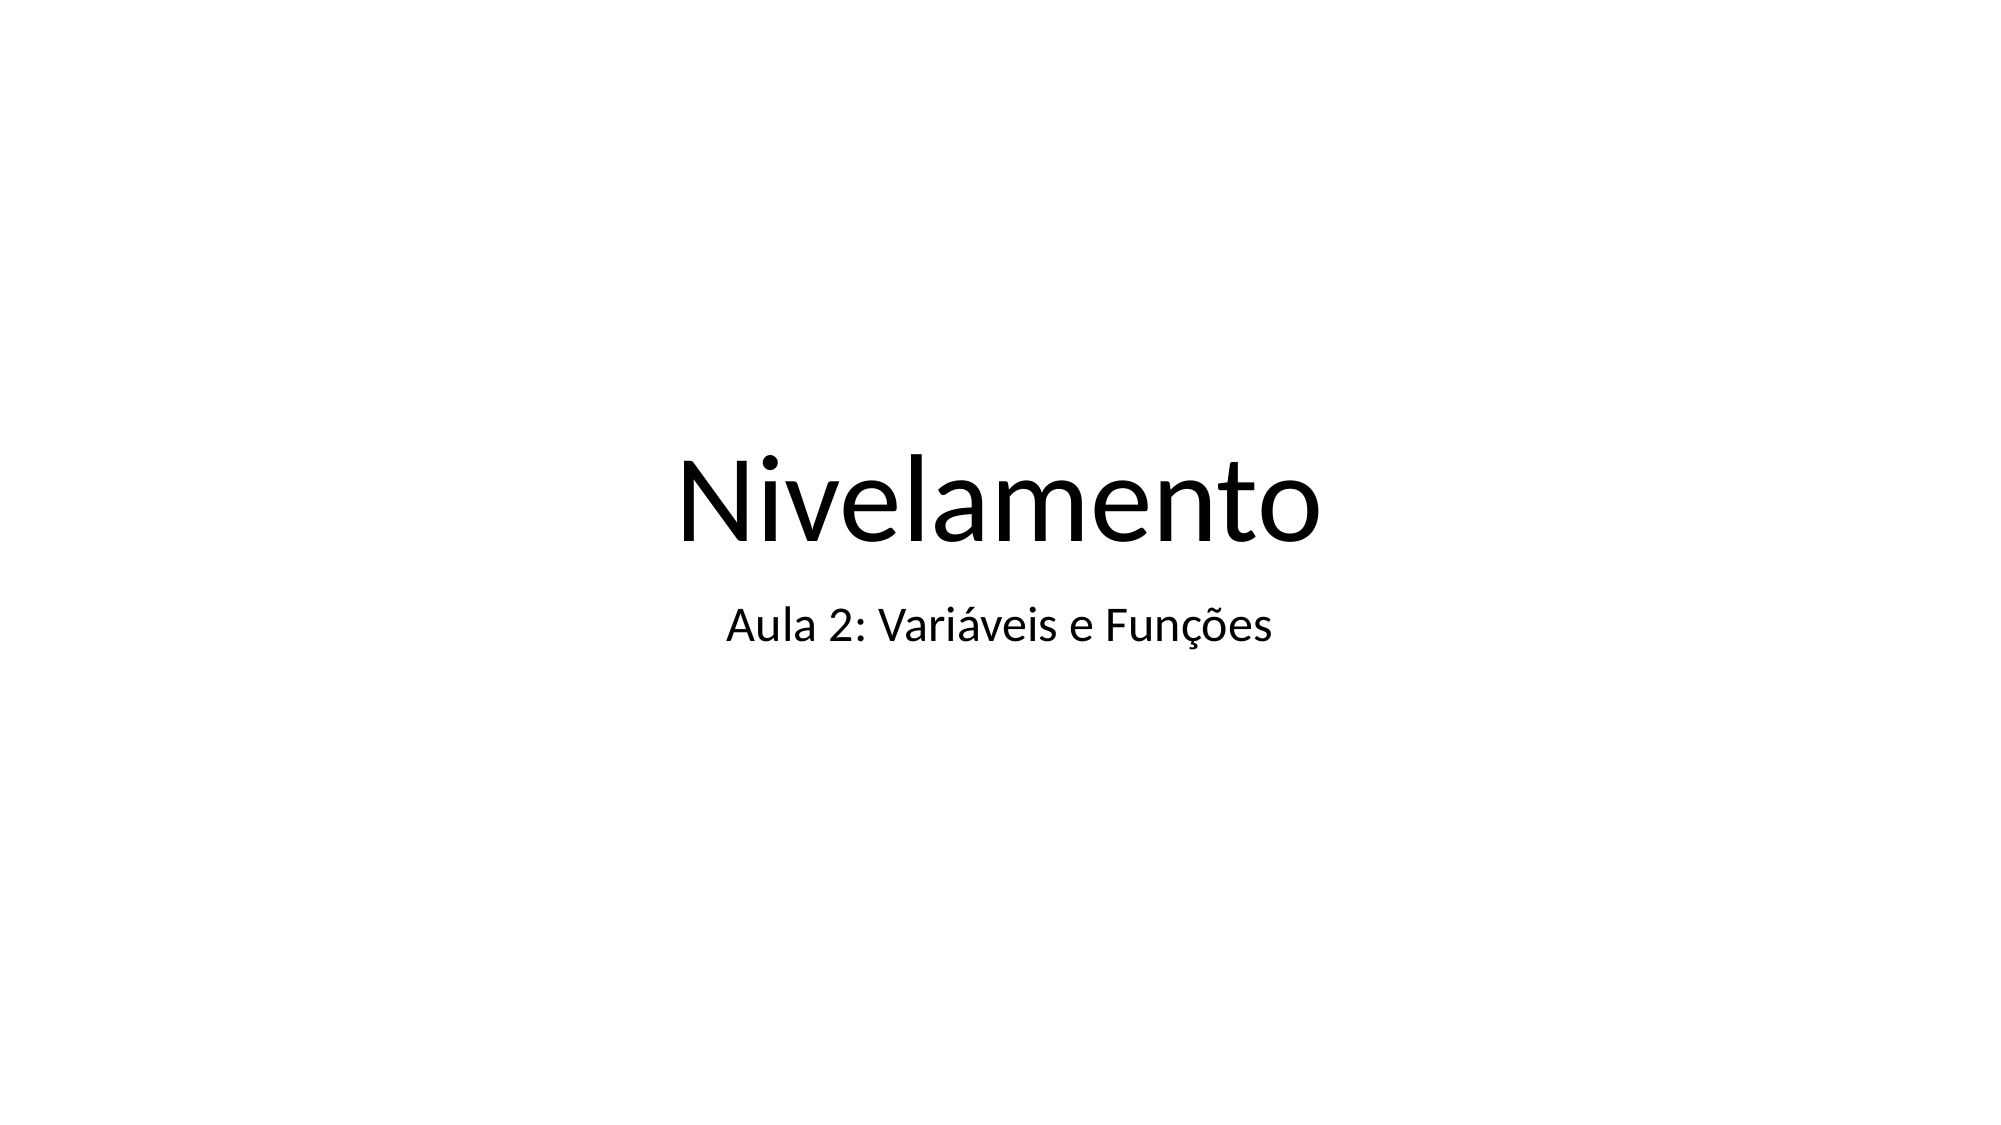

# Nivelamento
Aula 2: Variáveis e Funções